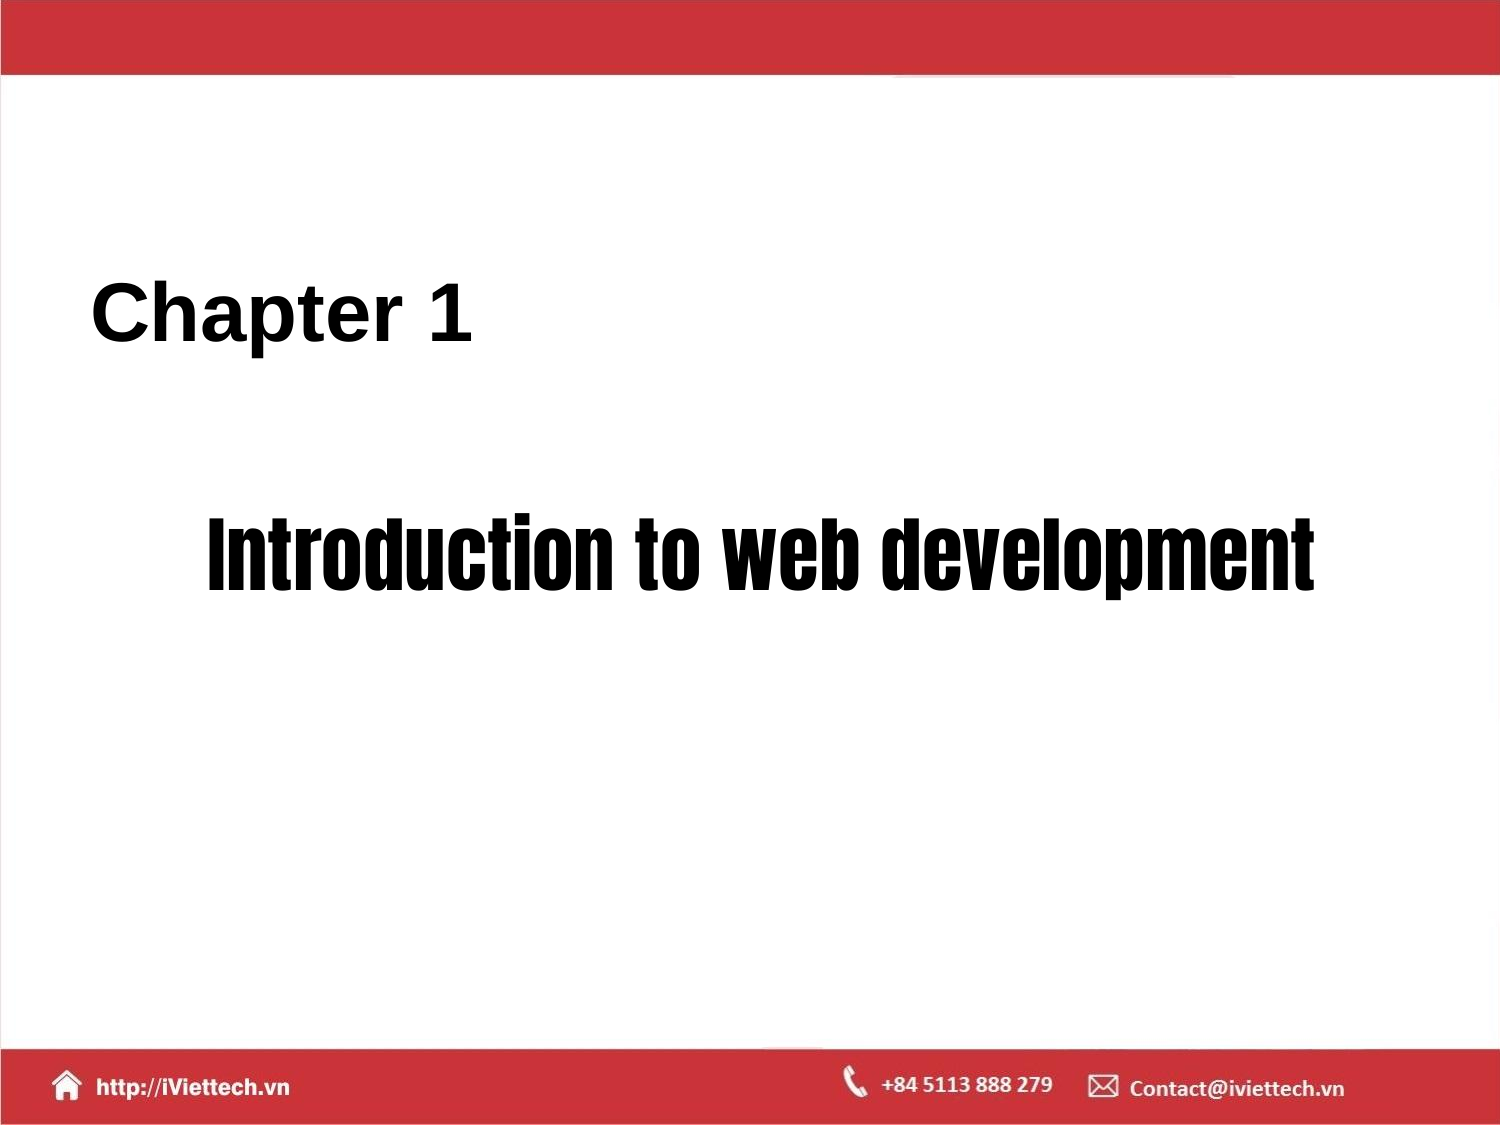

# Chapter 1
Introduction to web development